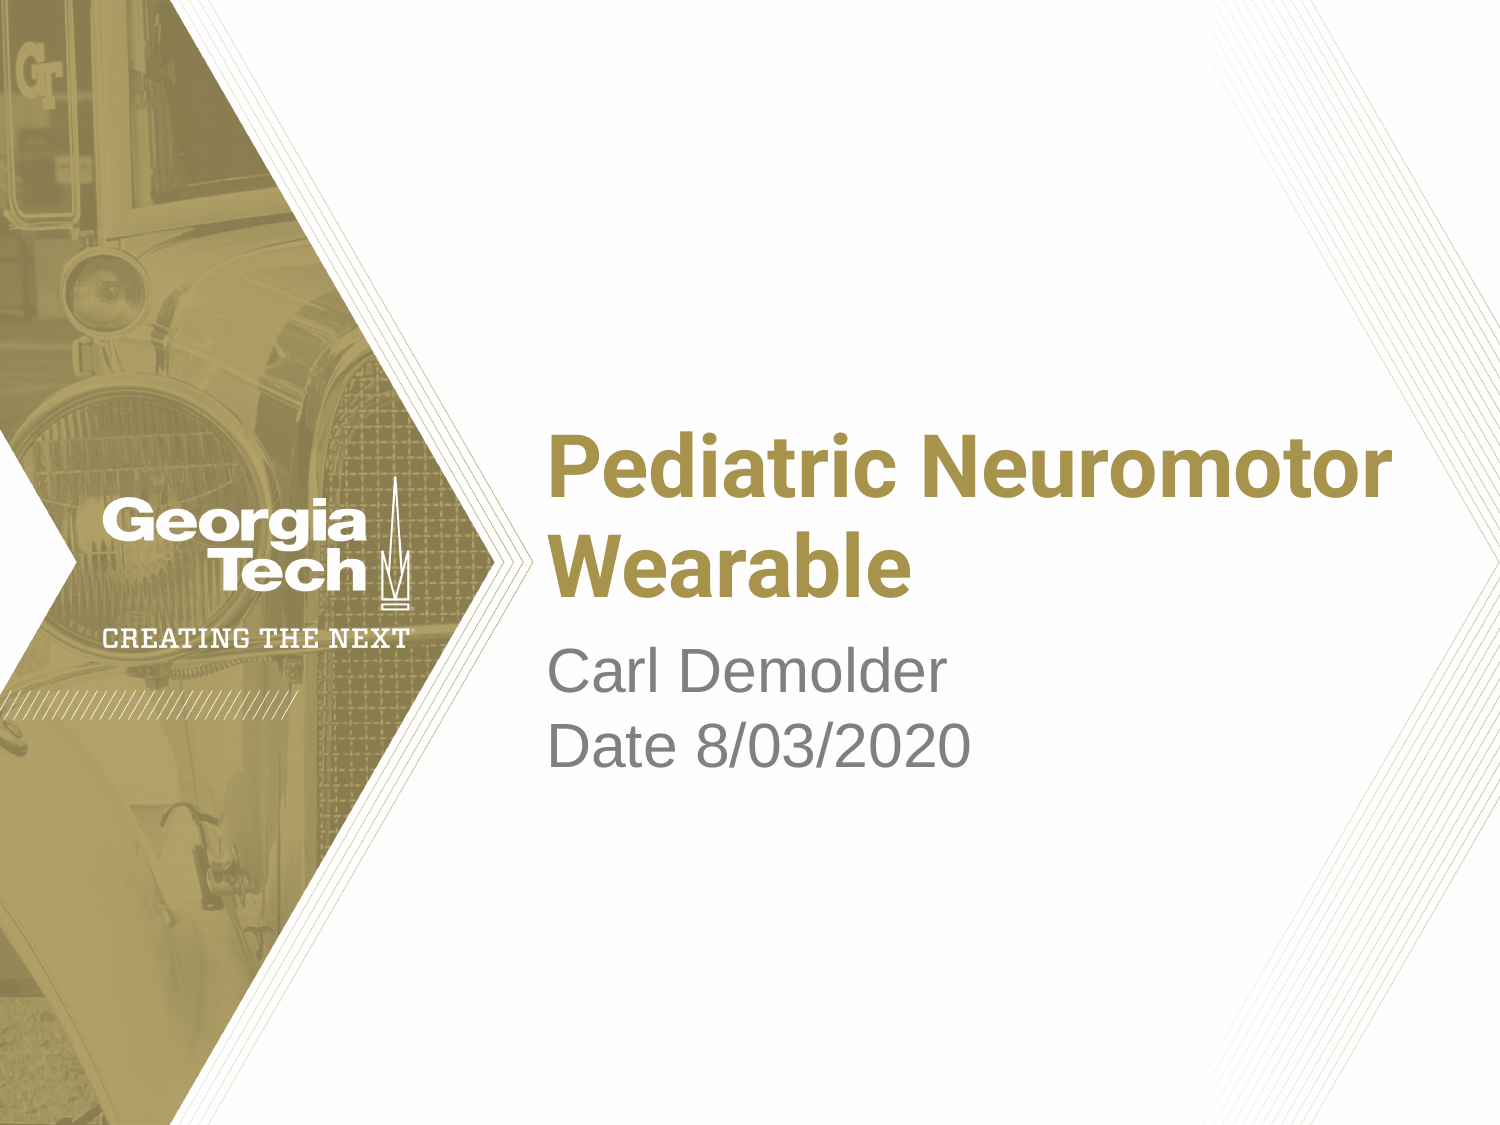

# Pediatric Neuromotor Wearable
Carl Demolder
Date 8/03/2020